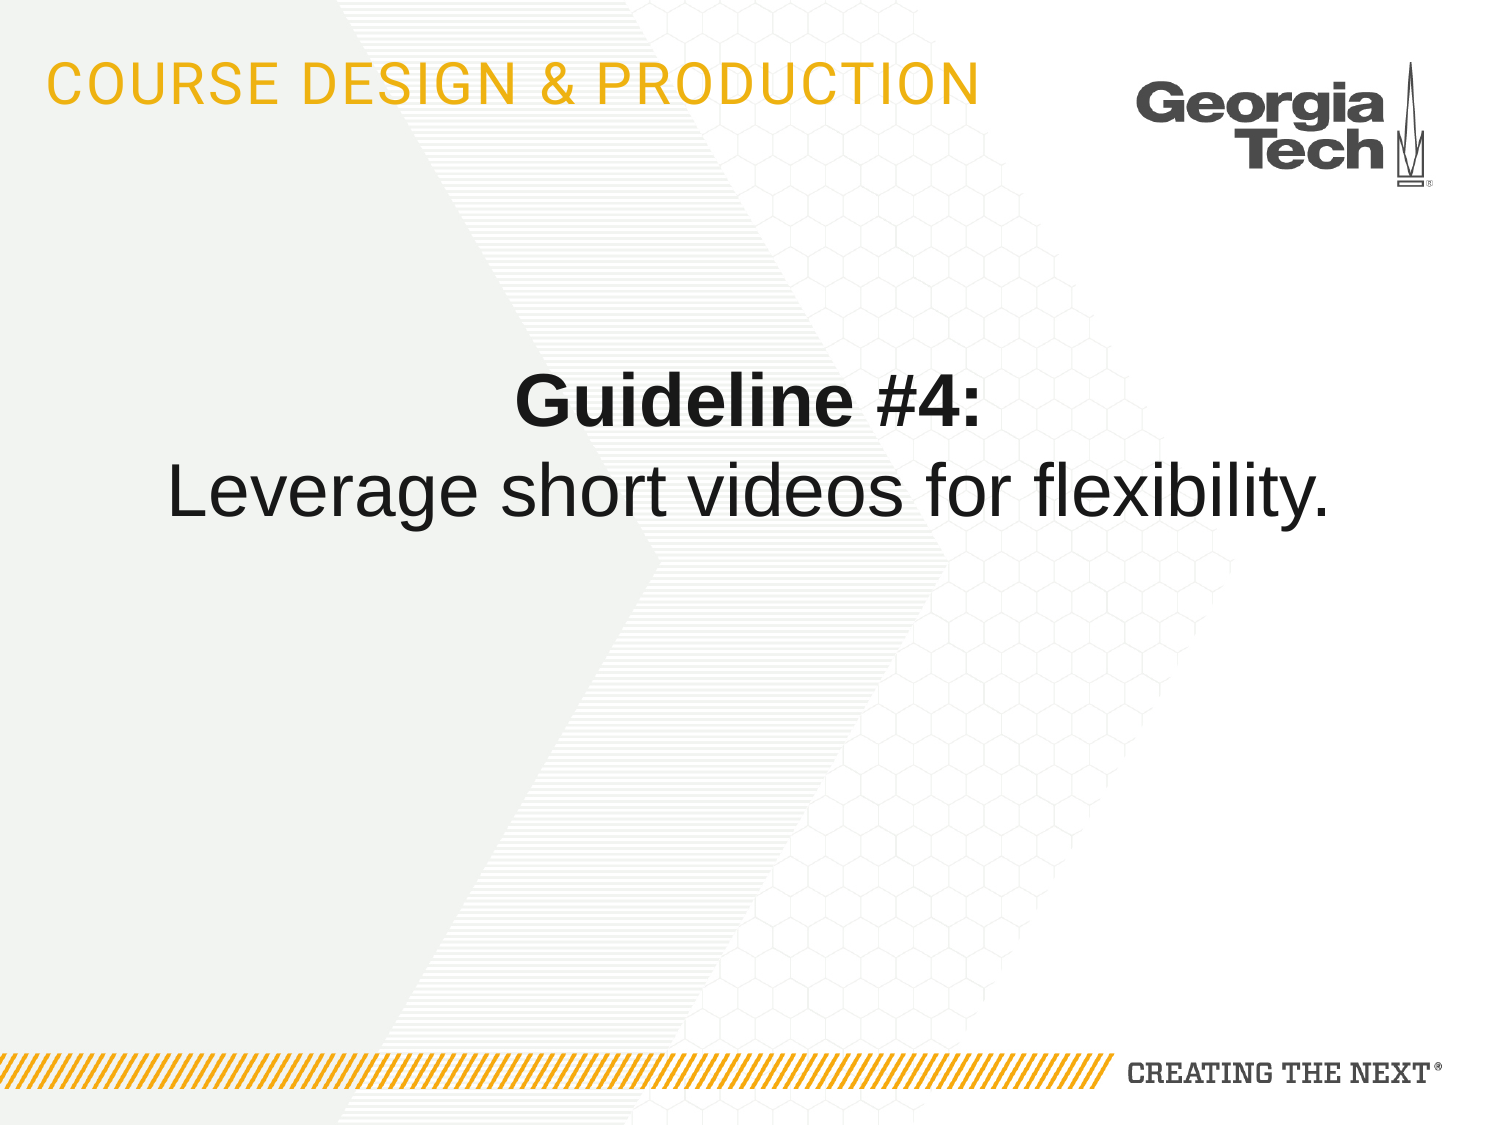

# Course Design & production
Guideline #4:
Leverage short videos for flexibility.